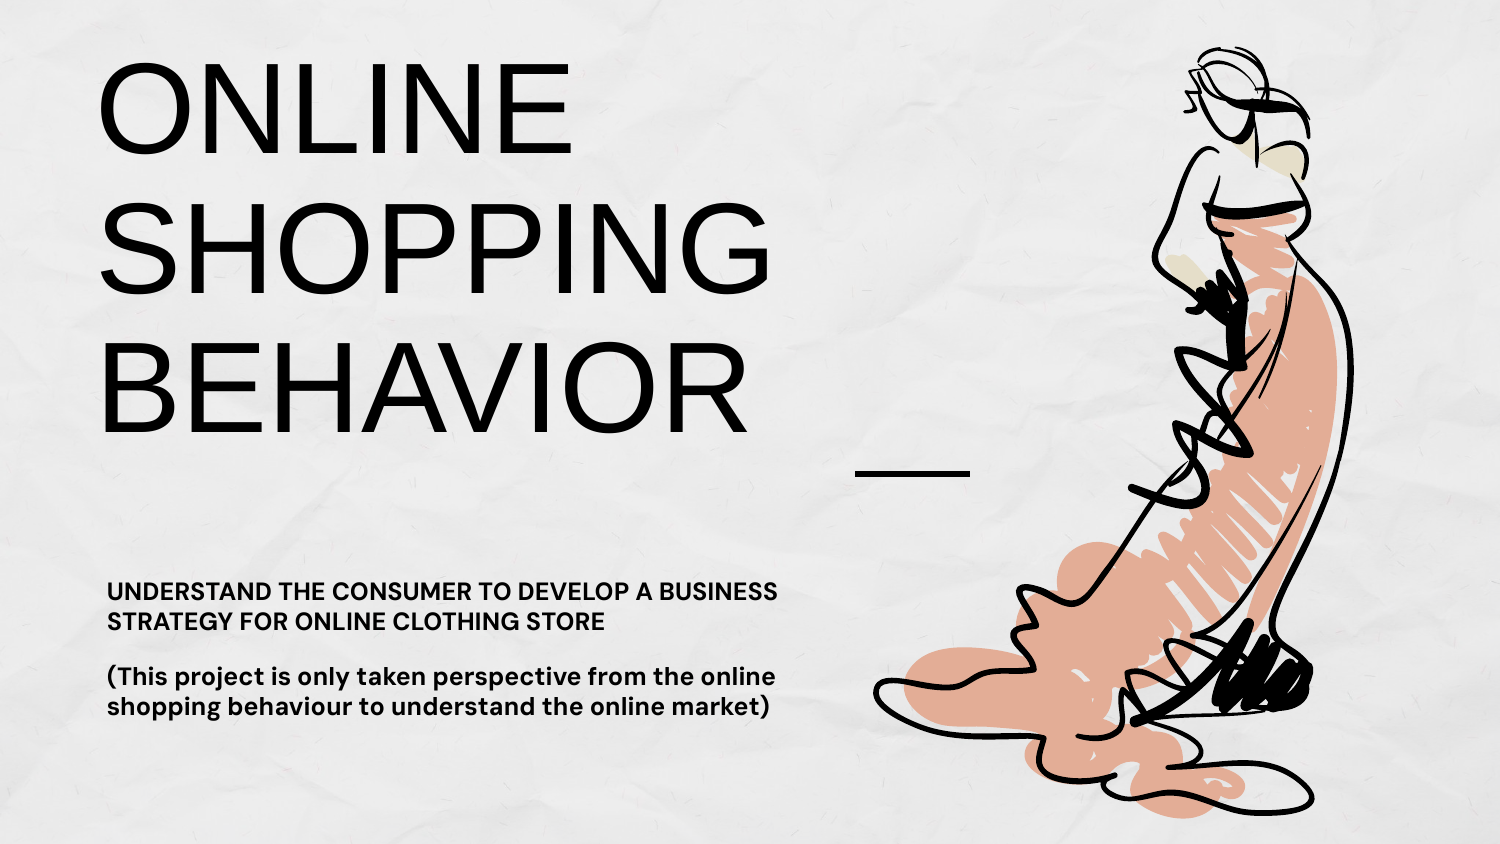

# ONLINE SHOPPING BEHAVIOR

UNDERSTAND THE CONSUMER TO DEVELOP A BUSINESS STRATEGY FOR ONLINE CLOTHING STORE
(This project is only taken perspective from the online shopping behaviour to understand the online market)